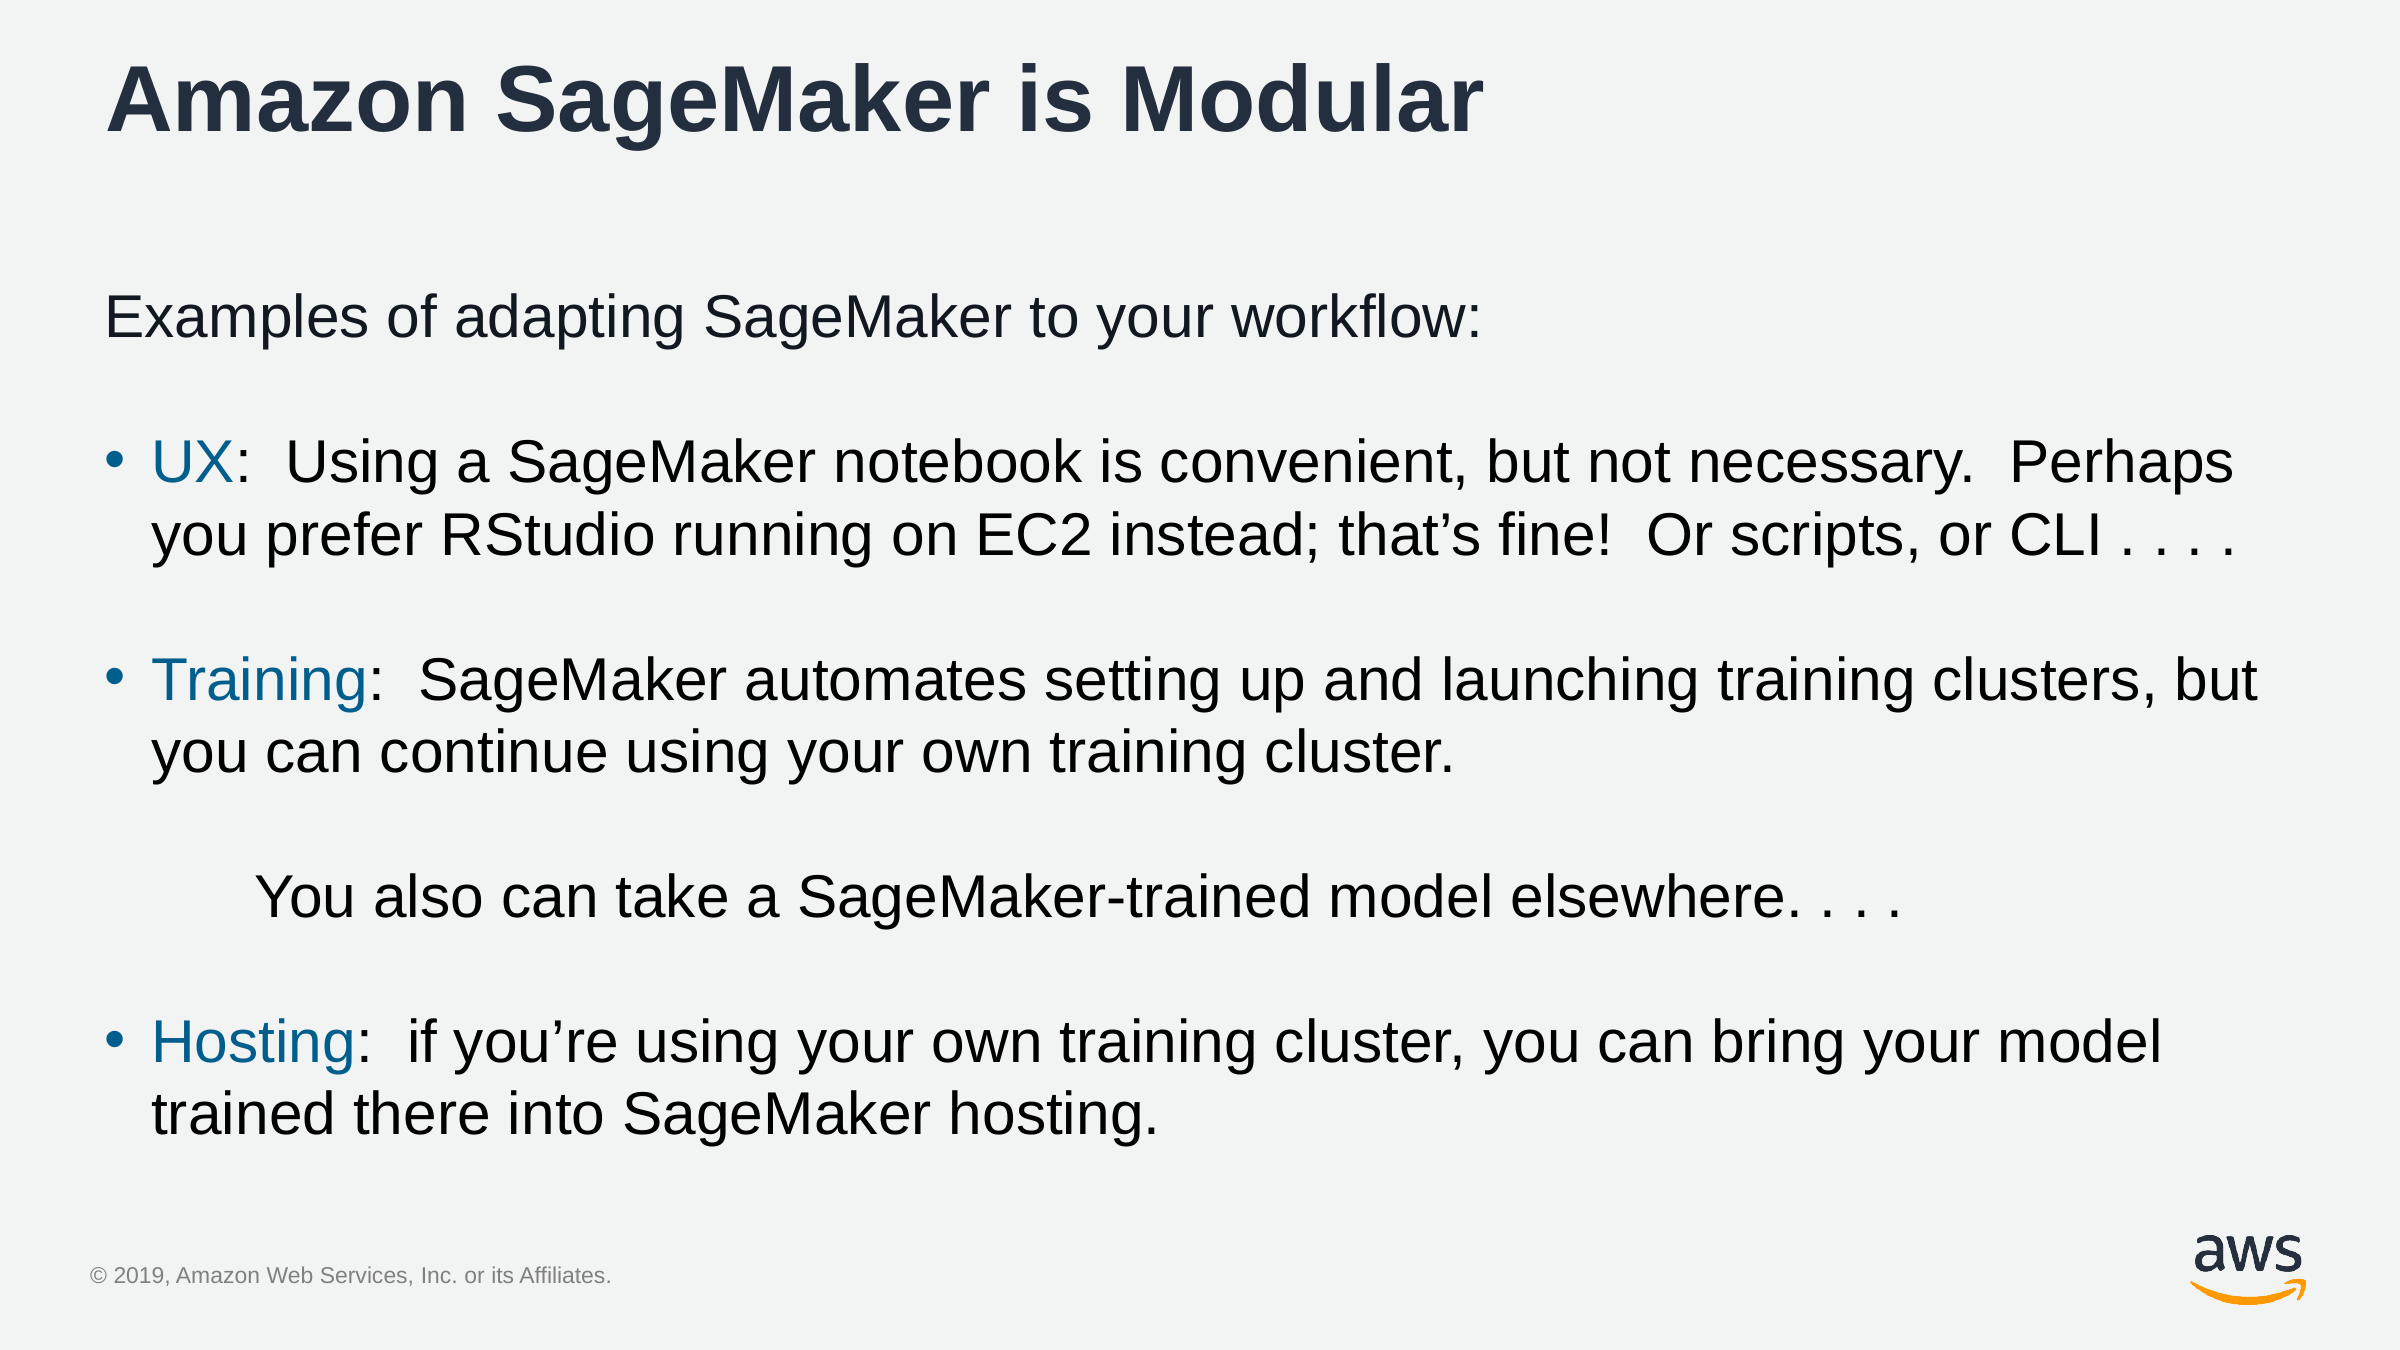

# Amazon SageMaker is Modular
Examples of adapting SageMaker to your workflow:

UX:  Using a SageMaker notebook is convenient, but not necessary.  Perhaps you prefer RStudio running on EC2 instead; that’s fine!  Or scripts, or CLI . . . .

Training:  SageMaker automates setting up and launching training clusters, but you can continue using your own training cluster.

	You also can take a SageMaker-trained model elsewhere. . . .

Hosting:  if you’re using your own training cluster, you can bring your model trained there into SageMaker hosting.